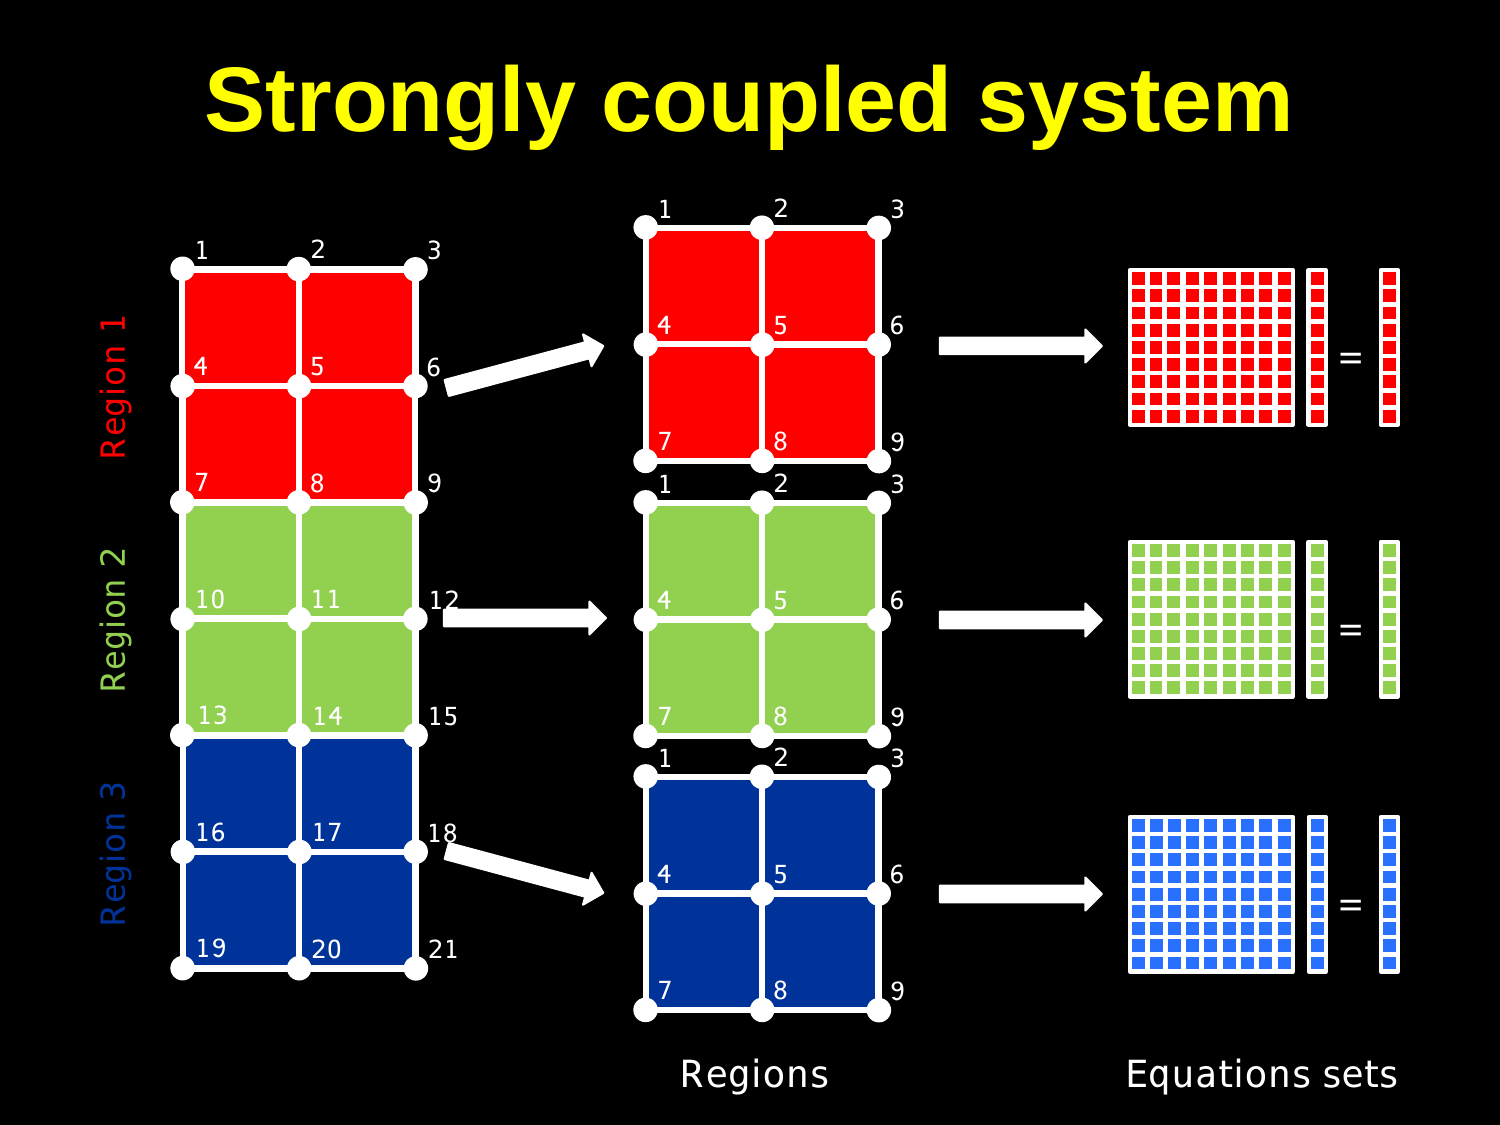

# Strongly coupled system
2
3
1

4
5
6
7
8
9
2
3
1

4
5
6
7
8
9
2
3
1

4
5
6
7
8
9

Regions
2
3
1

4
5
6
7
8
9

Region 1
Region 2
Region 3

=

=

=

Equations sets

10
11
12
13
14
15

16
17
18
19
20
21